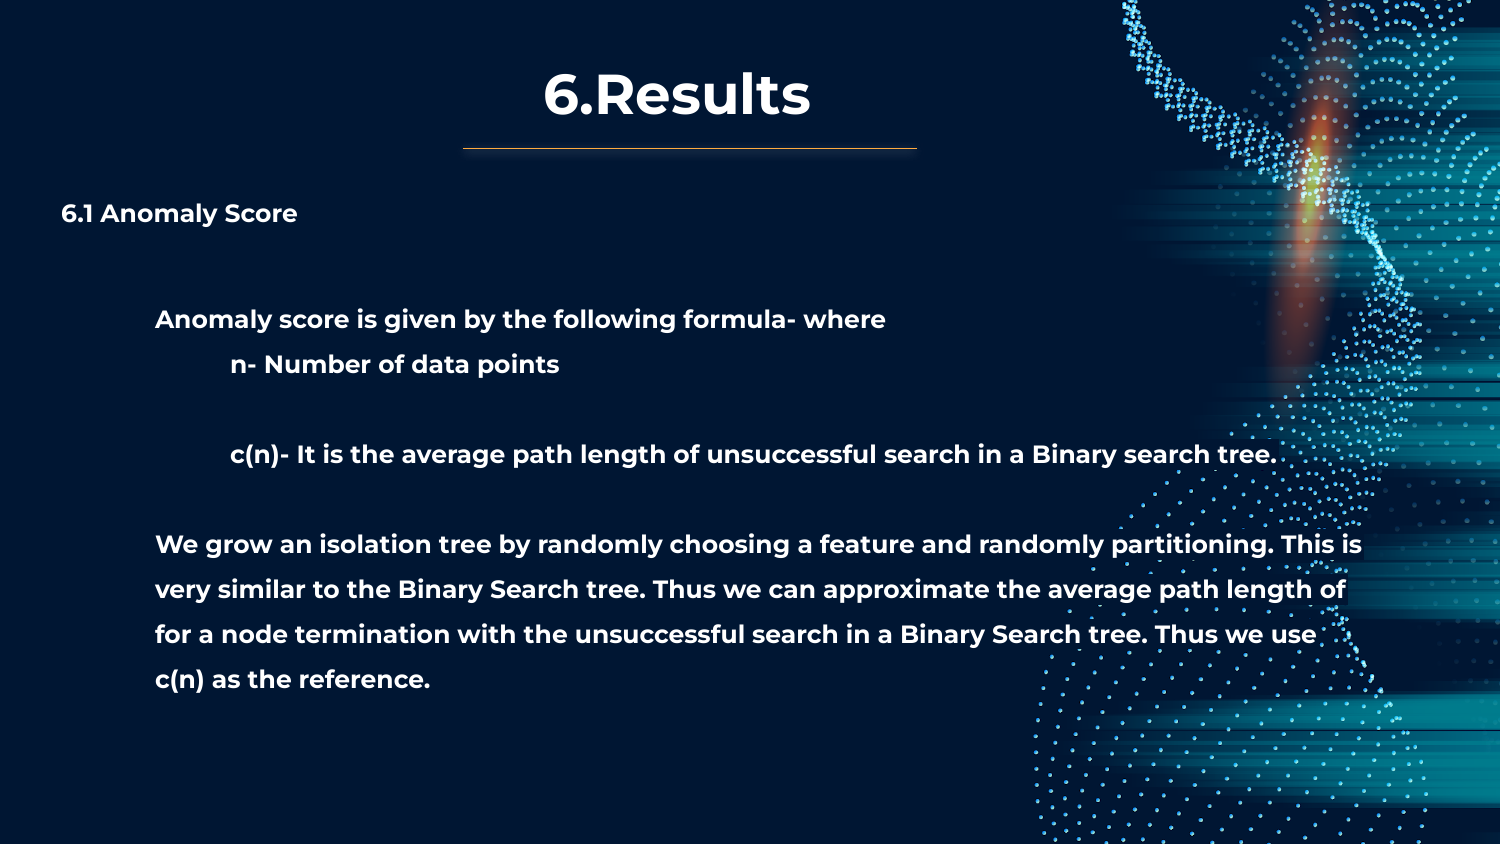

6.Results
6.1 Anomaly Score
Anomaly score is given by the following formula- where
n- Number of data points

c(n)- It is the average path length of unsuccessful search in a Binary search tree.

We grow an isolation tree by randomly choosing a feature and randomly partitioning. This is
very similar to the Binary Search tree. Thus we can approximate the average path length of for a node termination with the unsuccessful search in a Binary Search tree. Thus we use c(n) as the reference.